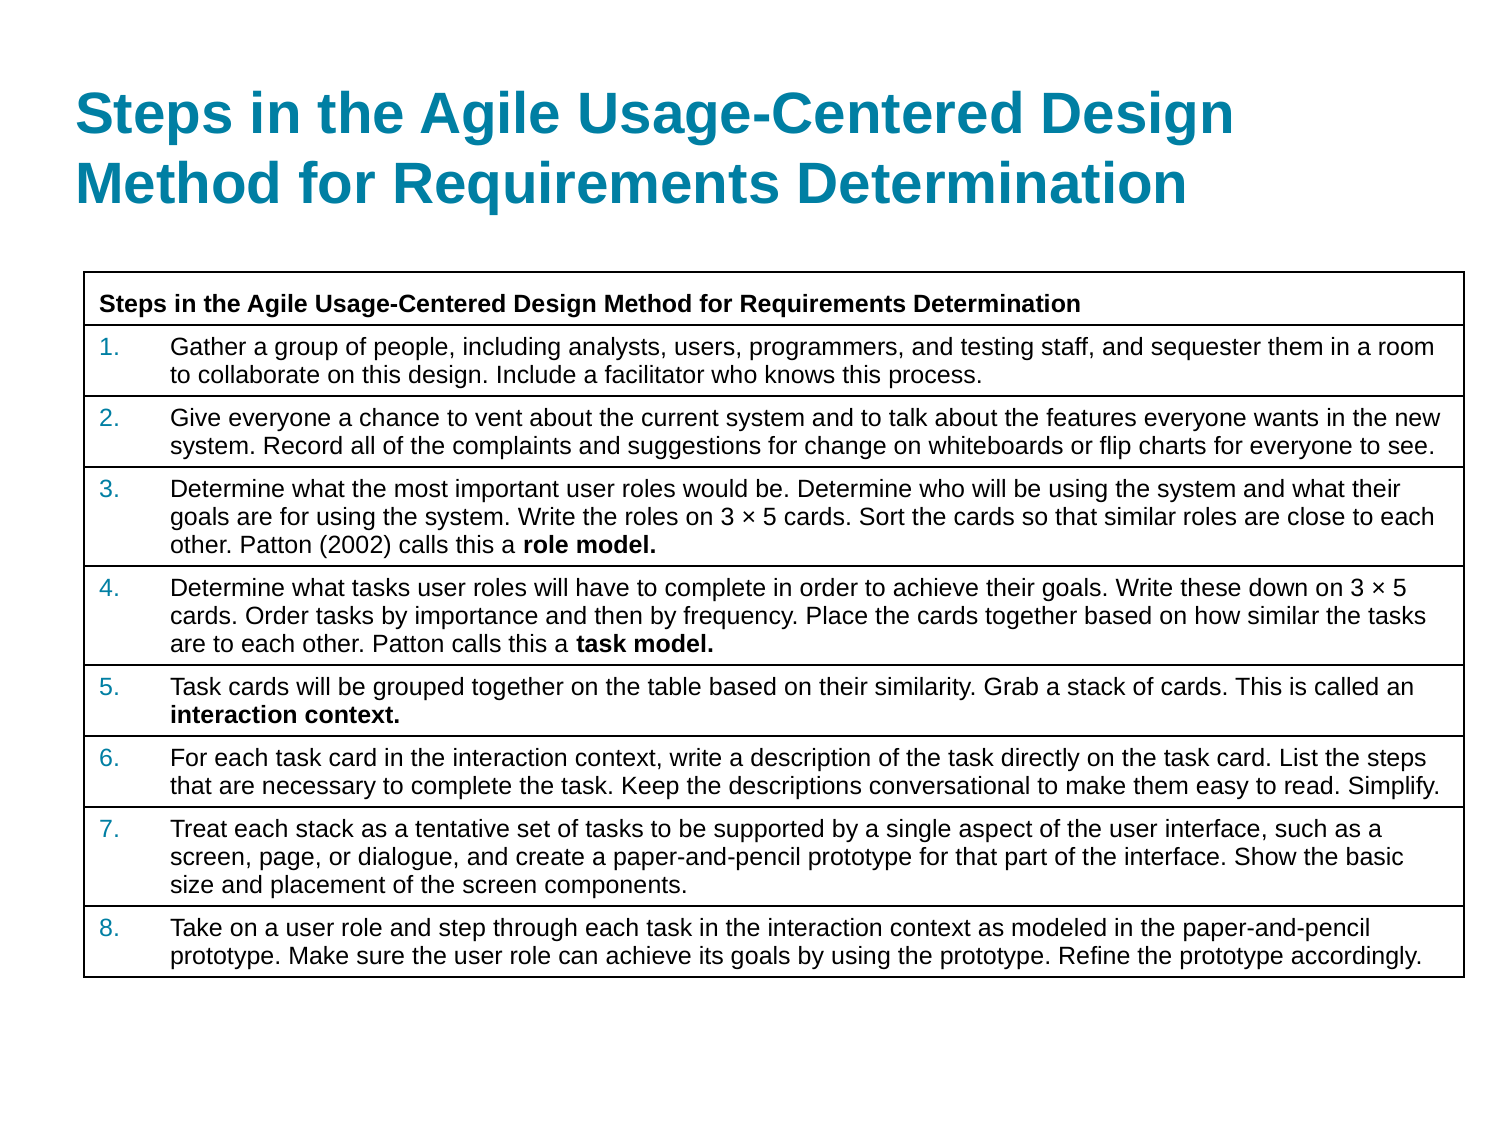

# Steps in the Agile Usage-Centered Design Method for Requirements Determination
| Steps in the Agile Usage-Centered Design Method for Requirements Determination |
| --- |
| Gather a group of people, including analysts, users, programmers, and testing staff, and sequester them in a room to collaborate on this design. Include a facilitator who knows this process. |
| Give everyone a chance to vent about the current system and to talk about the features everyone wants in the new system. Record all of the complaints and suggestions for change on whiteboards or flip charts for everyone to see. |
| Determine what the most important user roles would be. Determine who will be using the system and what their goals are for using the system. Write the roles on 3 × 5 cards. Sort the cards so that similar roles are close to each other. Patton (2002) calls this a role model. |
| Determine what tasks user roles will have to complete in order to achieve their goals. Write these down on 3 × 5 cards. Order tasks by importance and then by frequency. Place the cards together based on how similar the tasks are to each other. Patton calls this a task model. |
| Task cards will be grouped together on the table based on their similarity. Grab a stack of cards. This is called an interaction context. |
| For each task card in the interaction context, write a description of the task directly on the task card. List the steps that are necessary to complete the task. Keep the descriptions conversational to make them easy to read. Simplify. |
| Treat each stack as a tentative set of tasks to be supported by a single aspect of the user interface, such as a screen, page, or dialogue, and create a paper-and-pencil prototype for that part of the interface. Show the basic size and placement of the screen components. |
| Take on a user role and step through each task in the interaction context as modeled in the paper-and-pencil prototype. Make sure the user role can achieve its goals by using the prototype. Refine the prototype accordingly. |